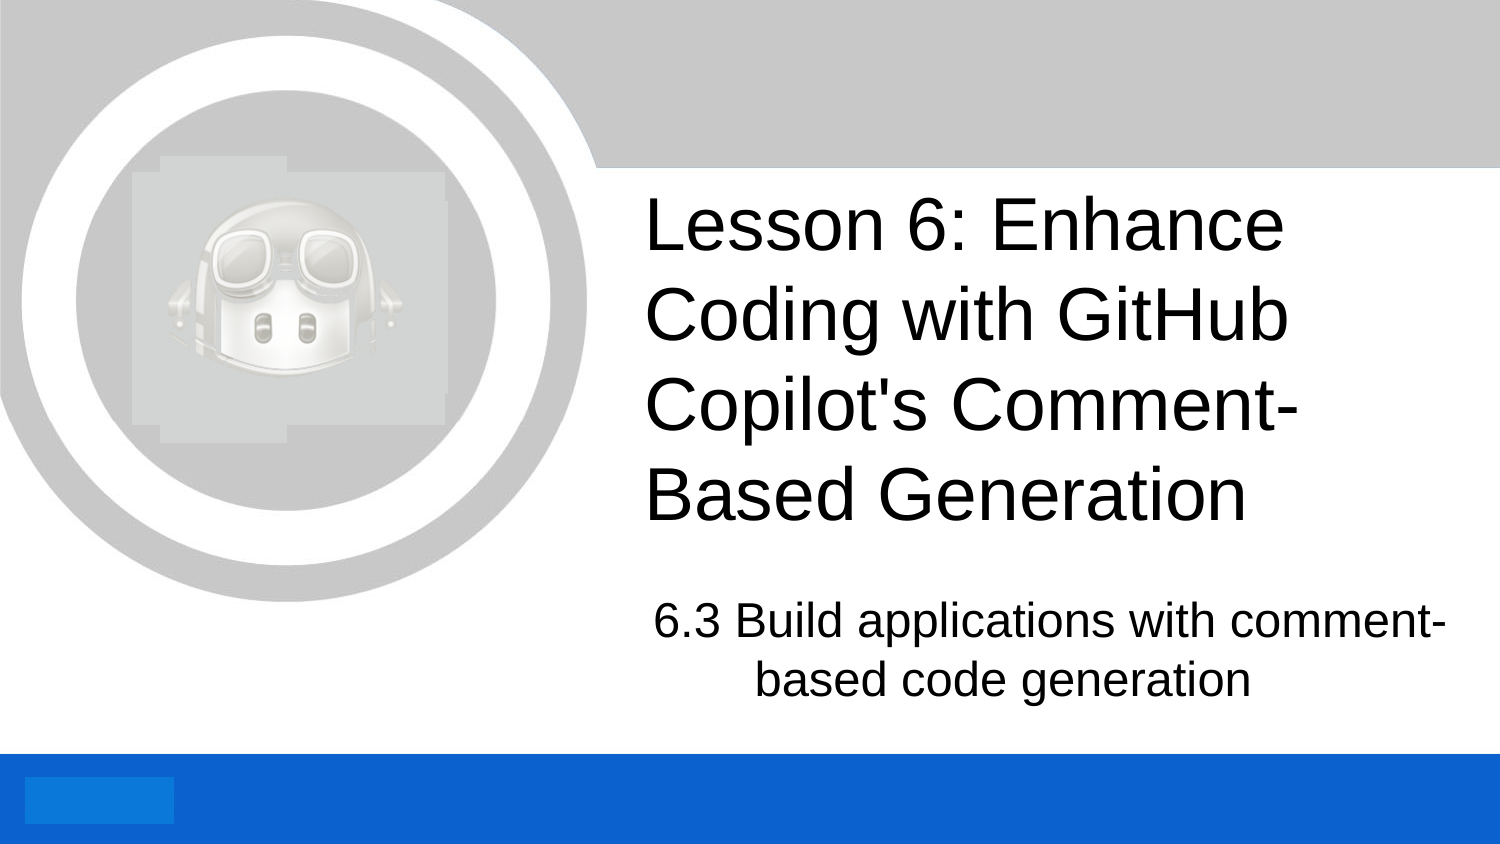

# Lesson 6: Enhance Coding with GitHub Copilot's Comment-Based Generation
6.3 Build applications with comment-based code generation